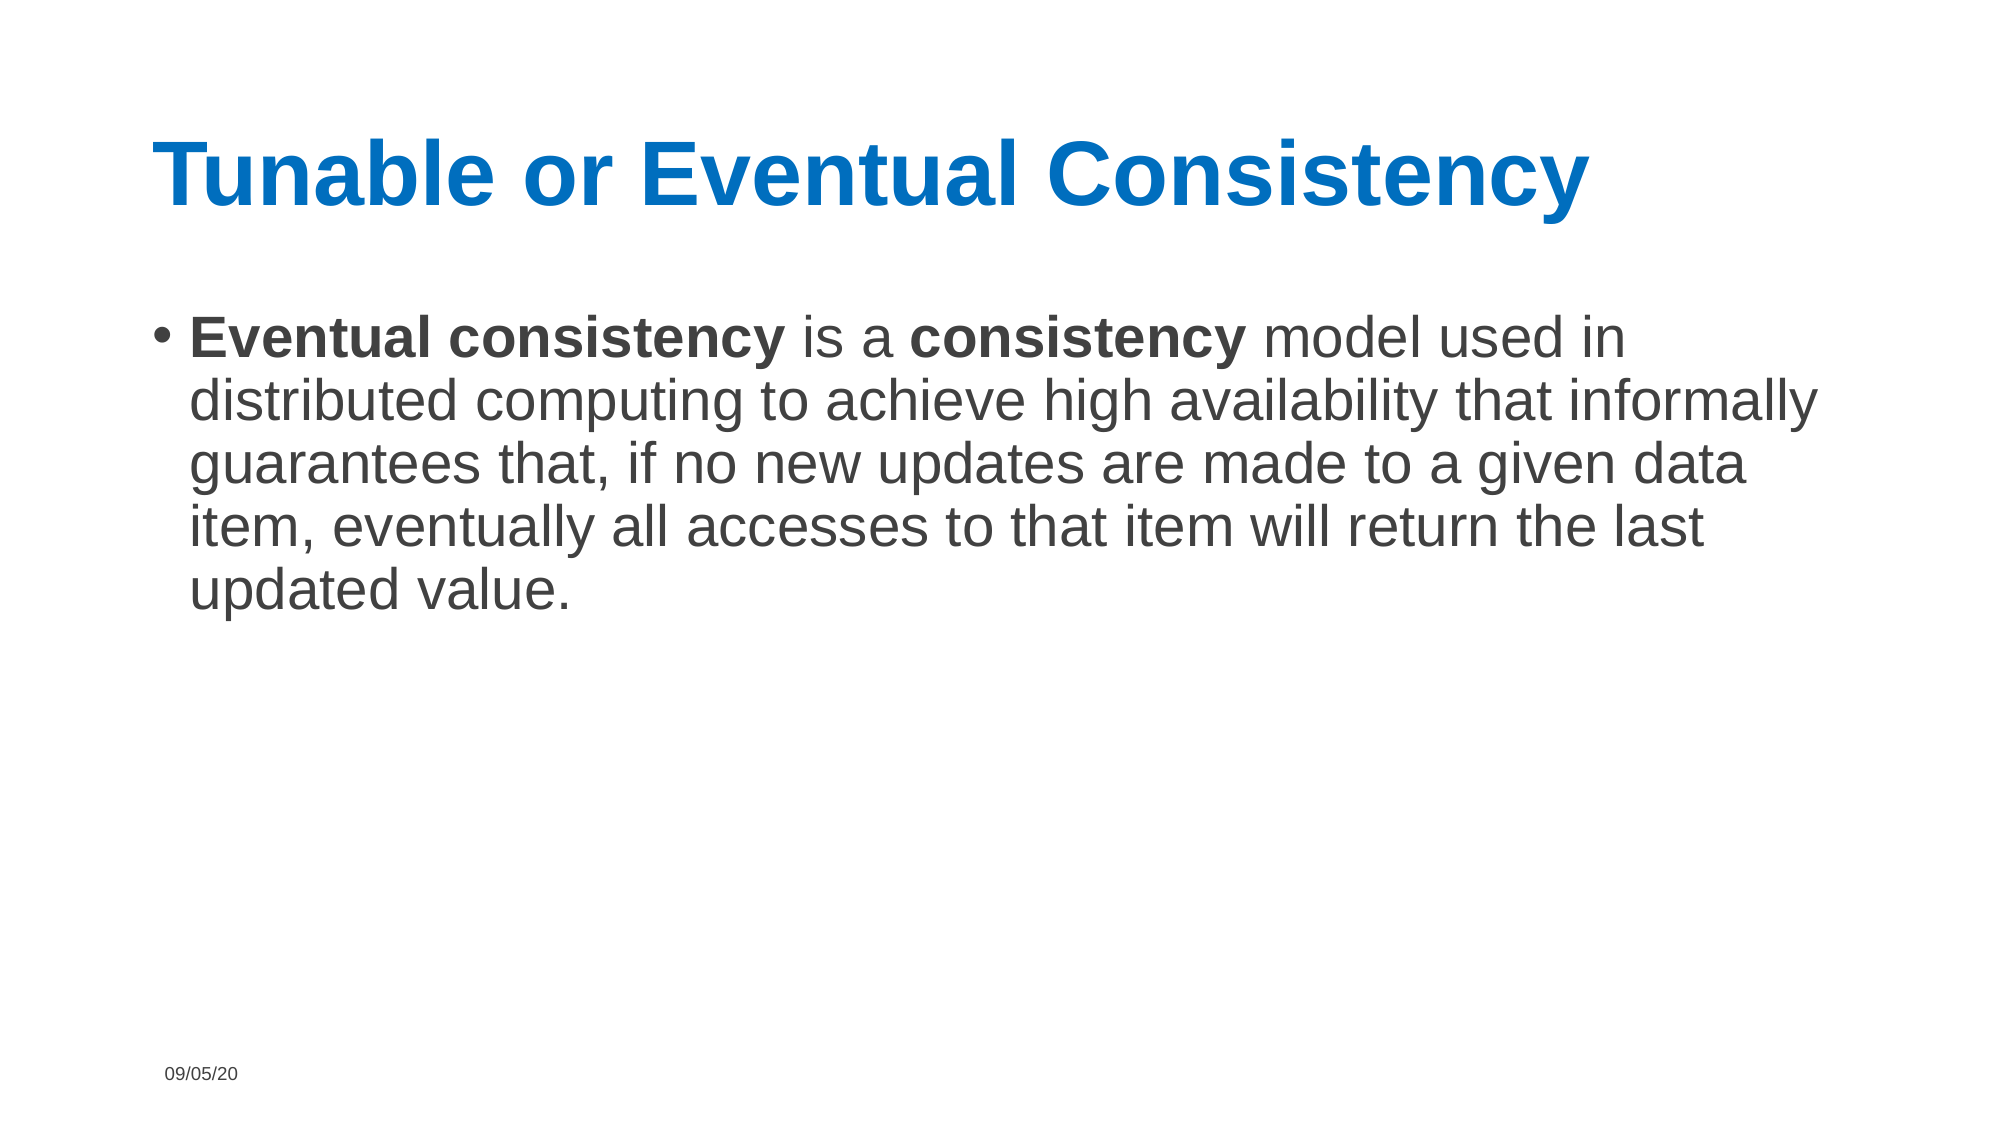

# Tunable or Eventual Consistency
Eventual consistency is a consistency model used in distributed computing to achieve high availability that informally guarantees that, if no new updates are made to a given data item, eventually all accesses to that item will return the last updated value.
09/05/20